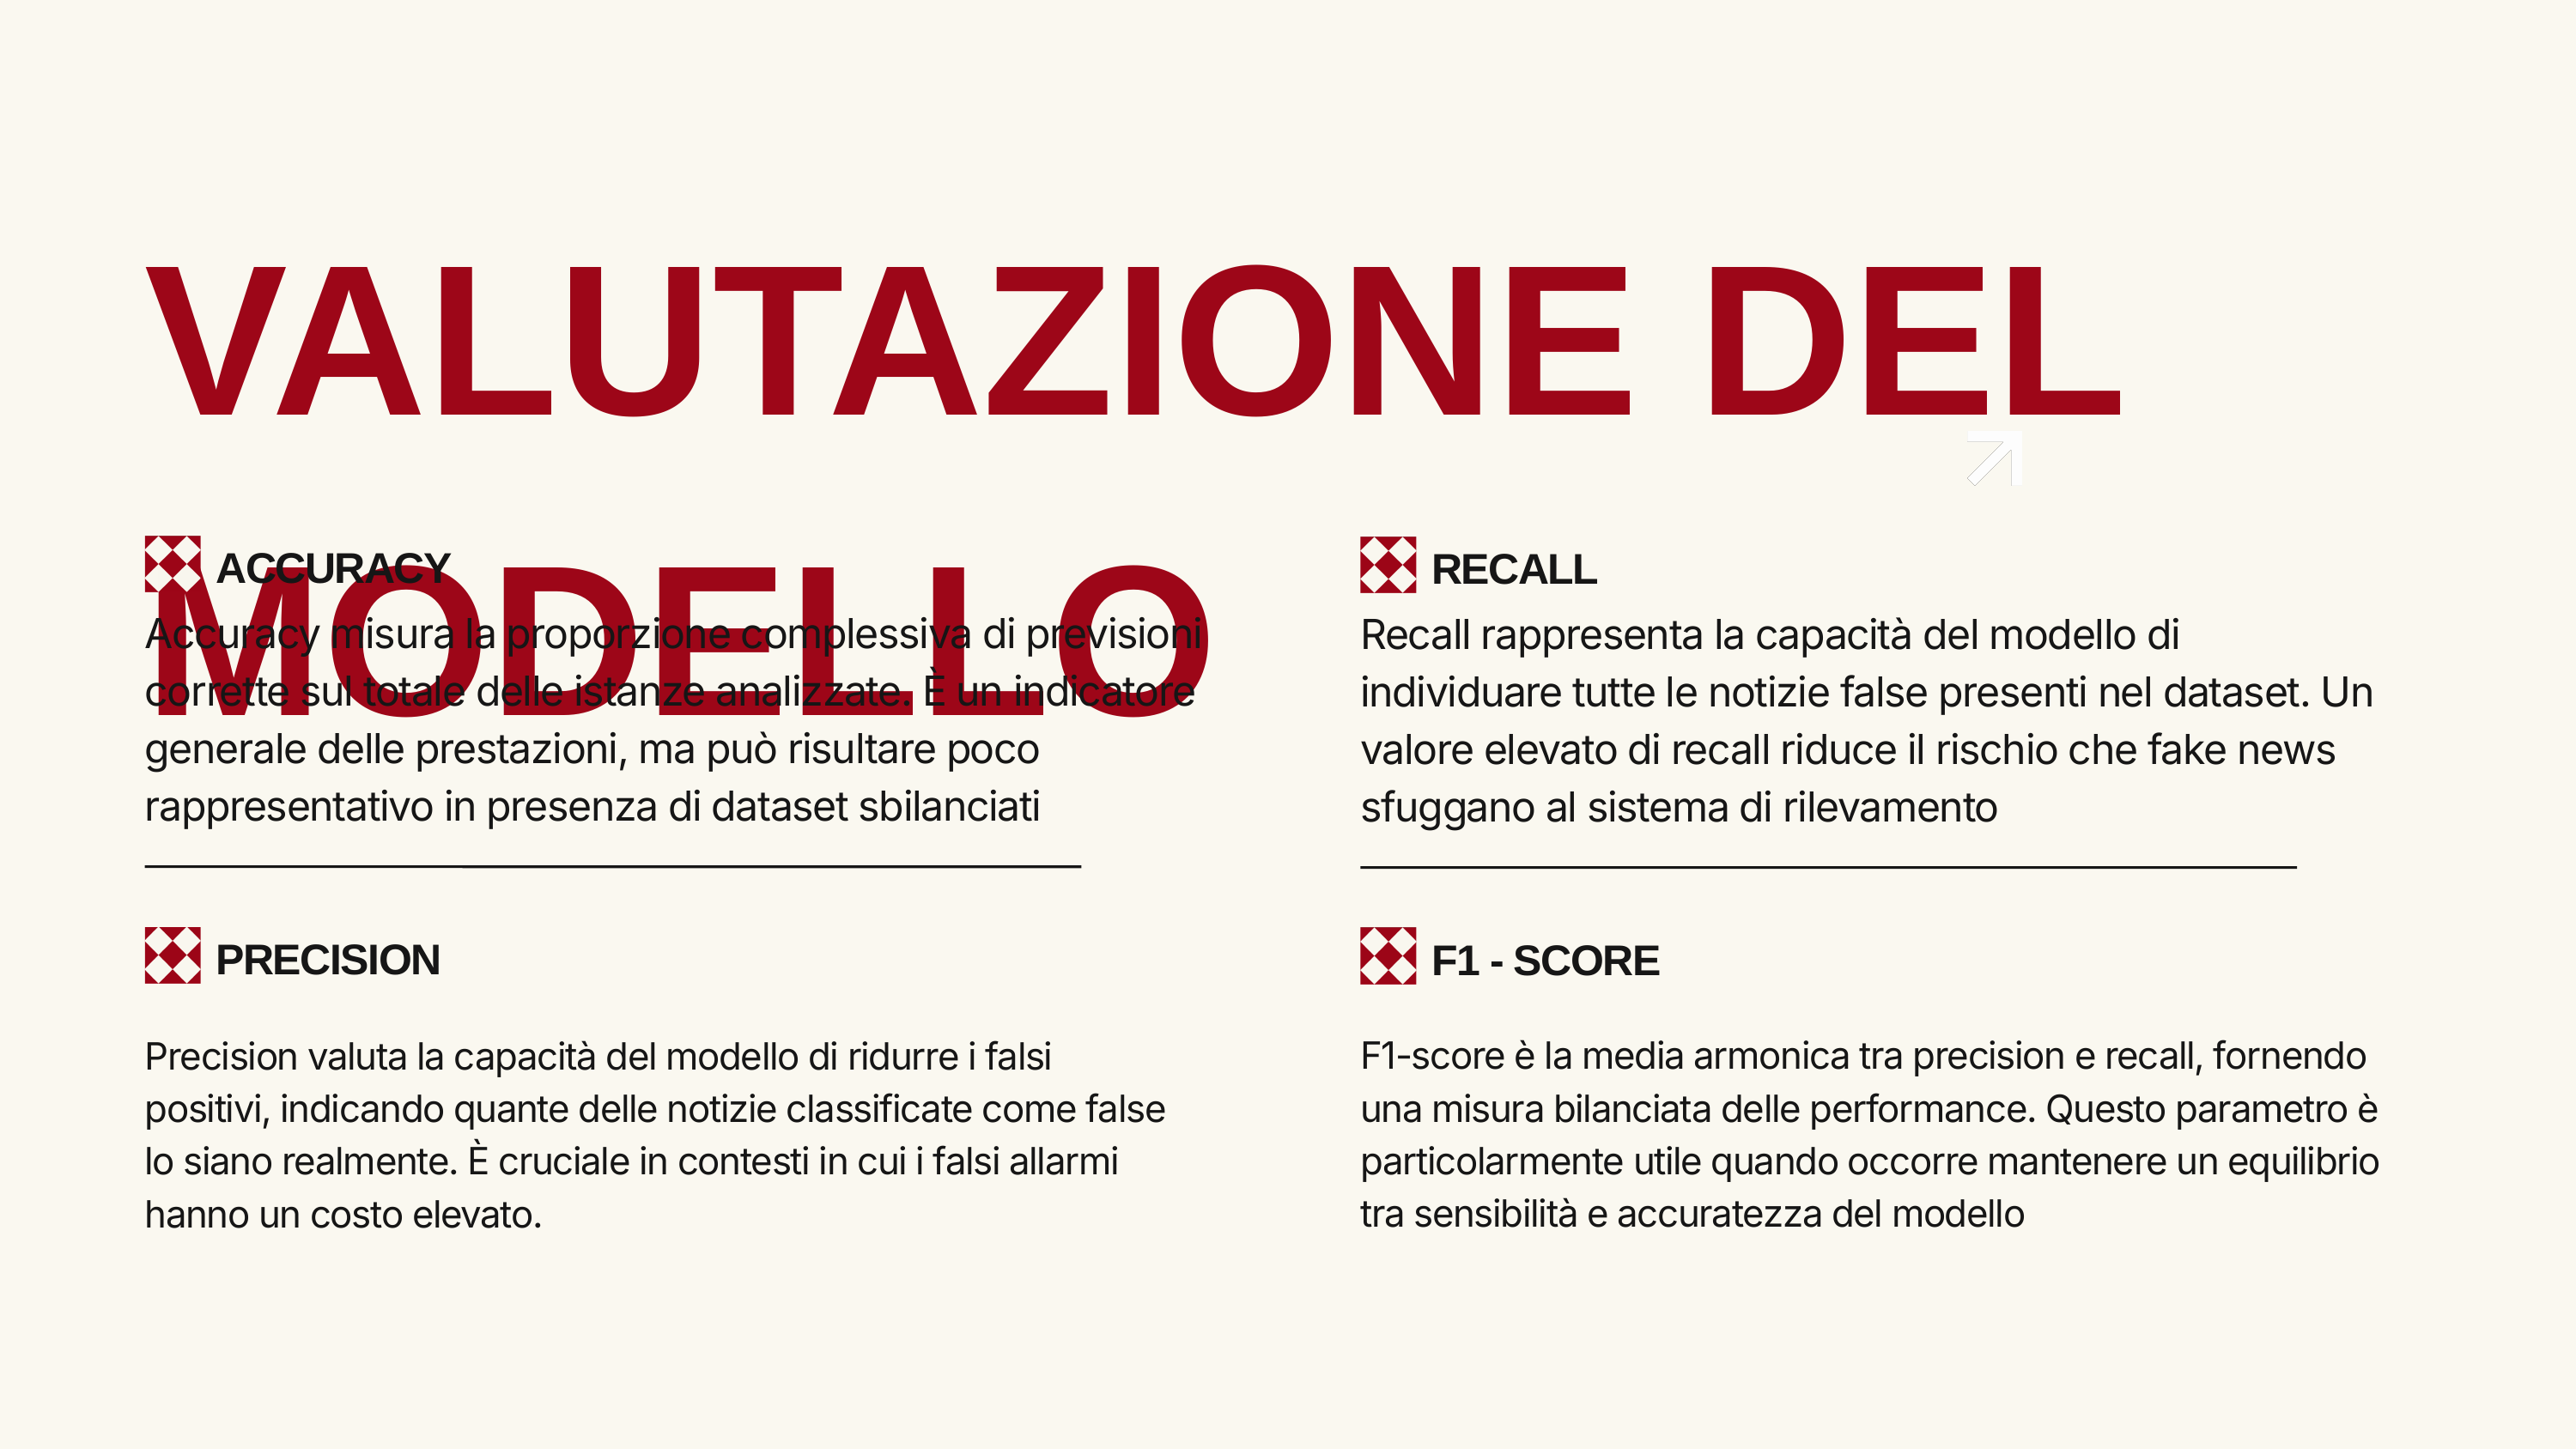

VALUTAZIONE DEL MODELLO

ACCURACY
RECALL

Accuracy misura la proporzione complessiva di previsioni corrette sul totale delle istanze analizzate. È un indicatore generale delle prestazioni, ma può risultare poco rappresentativo in presenza di dataset sbilanciati
Recall rappresenta la capacità del modello di individuare tutte le notizie false presenti nel dataset. Un valore elevato di recall riduce il rischio che fake news sfuggano al sistema di rilevamento

PRECISION
F1 - SCORE

F1-score è la media armonica tra precision e recall, fornendo una misura bilanciata delle performance. Questo parametro è particolarmente utile quando occorre mantenere un equilibrio tra sensibilità e accuratezza del modello
Precision valuta la capacità del modello di ridurre i falsi positivi, indicando quante delle notizie classificate come false lo siano realmente. È cruciale in contesti in cui i falsi allarmi hanno un costo elevato.